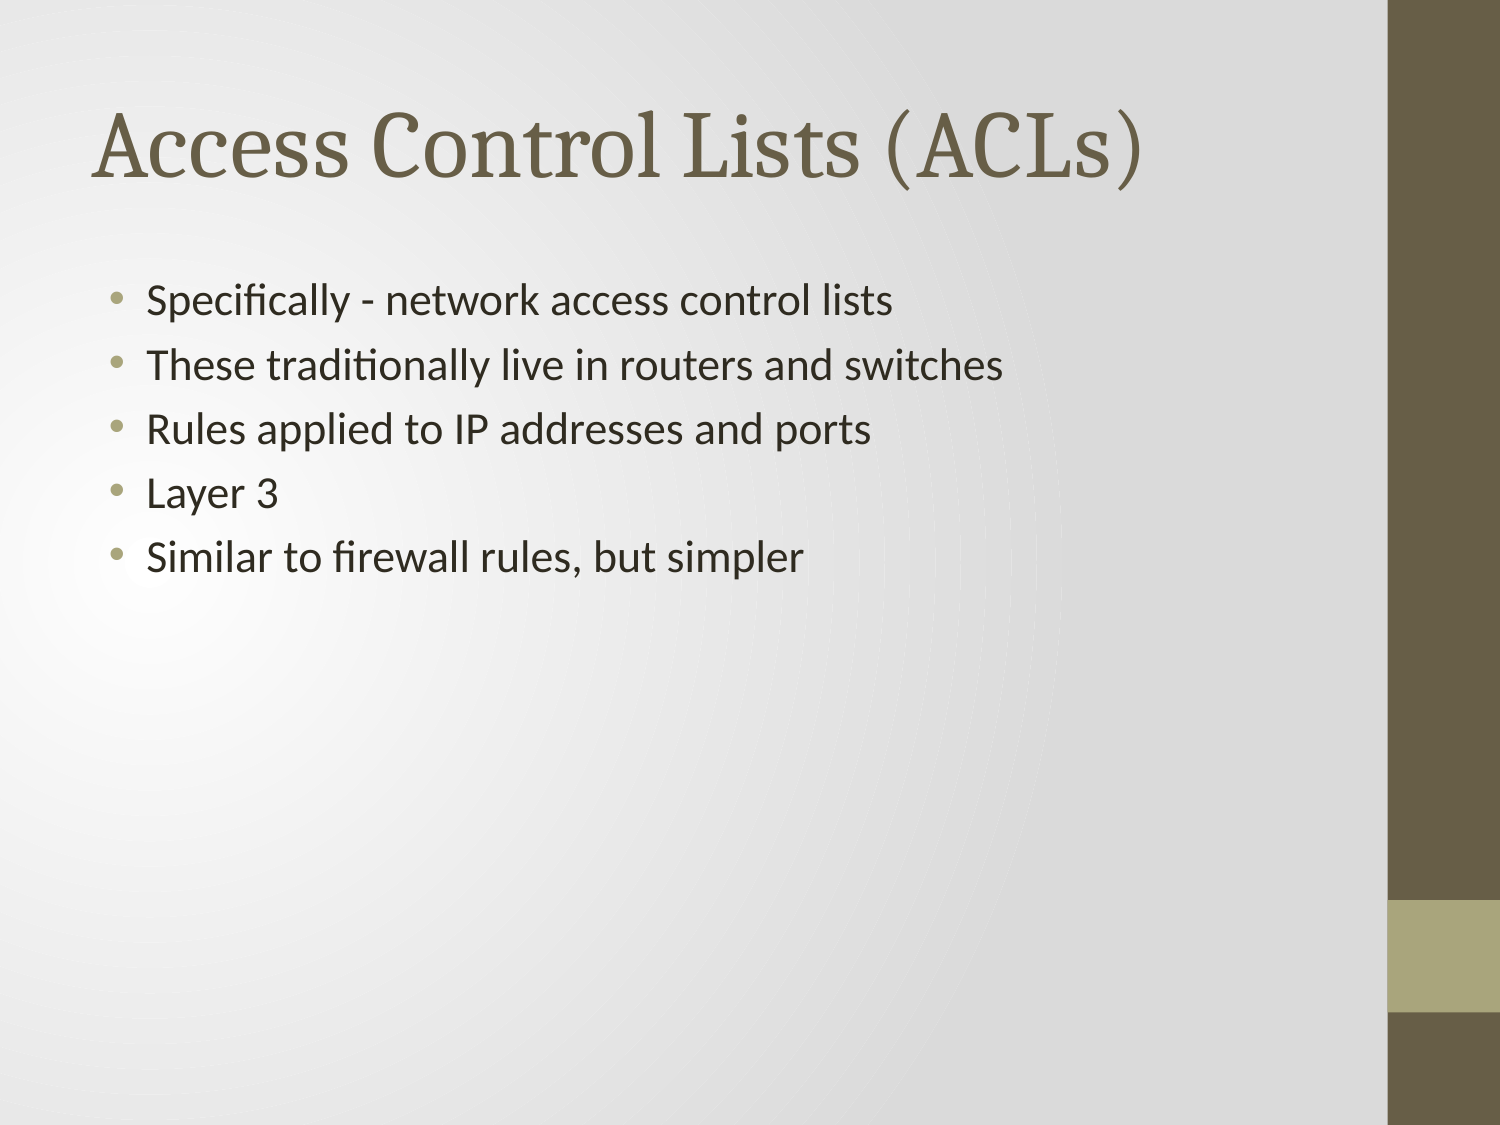

# Access Control Lists (ACLs)
Specifically - network access control lists
These traditionally live in routers and switches
Rules applied to IP addresses and ports
Layer 3
Similar to firewall rules, but simpler